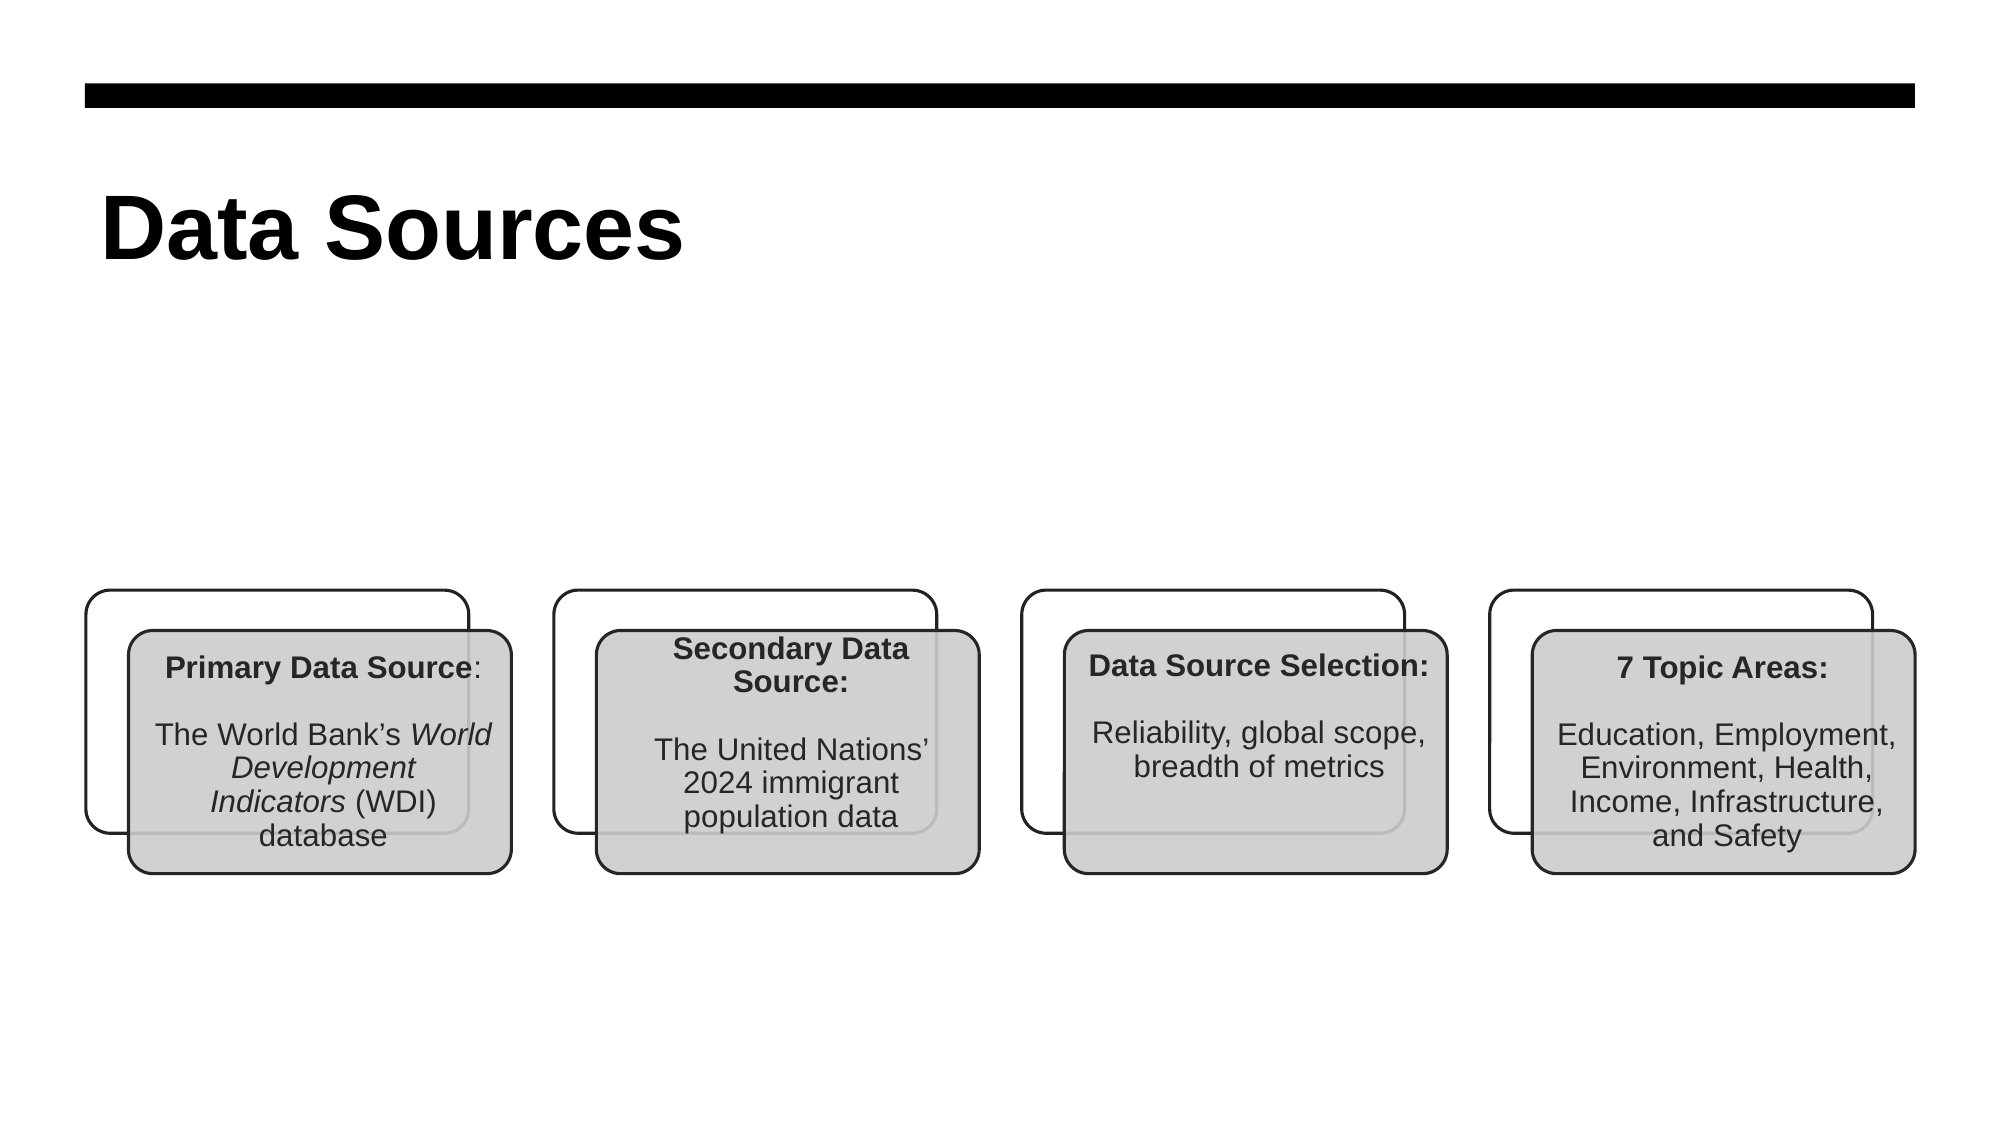

# Data Sources
Primary Data Source:
The World Bank’s World Development Indicators (WDI) database
Secondary Data Source:
The United Nations’ 2024 immigrant population data
Data Source Selection:
Reliability, global scope, breadth of metrics
7 Topic Areas:
Education, Employment, Environment, Health, Income, Infrastructure, and Safety